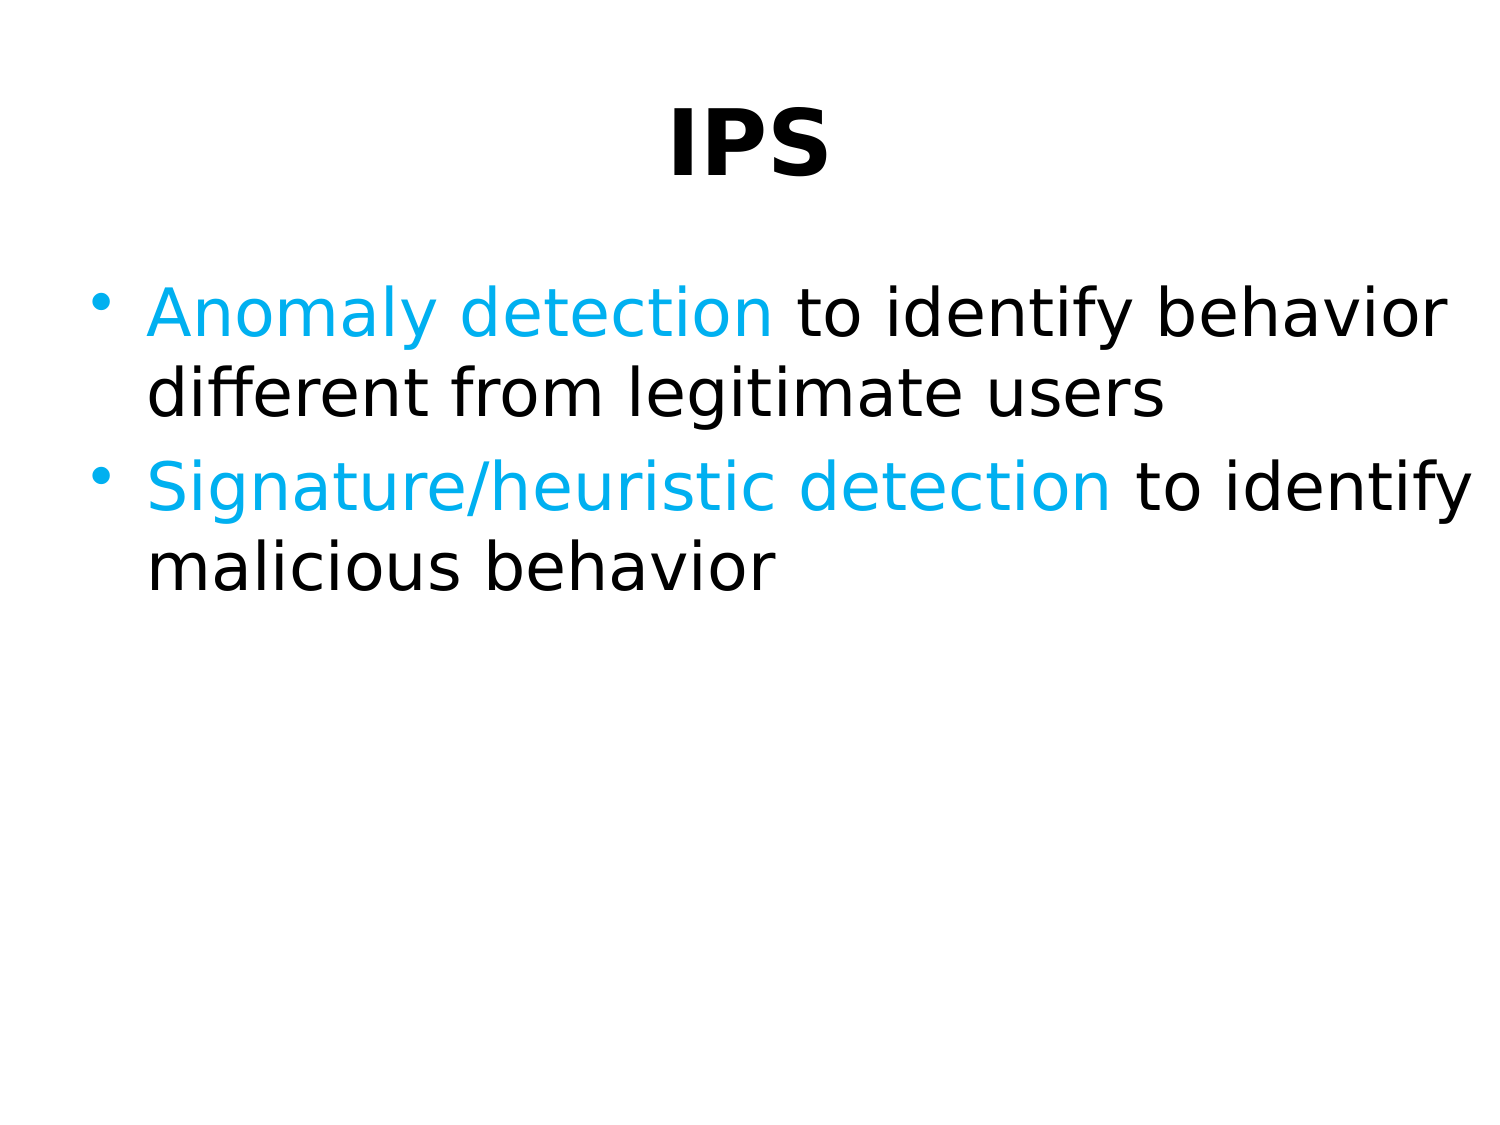

# IPS
Anomaly detection to identify behavior different from legitimate users
Signature/heuristic detection to identify malicious behavior